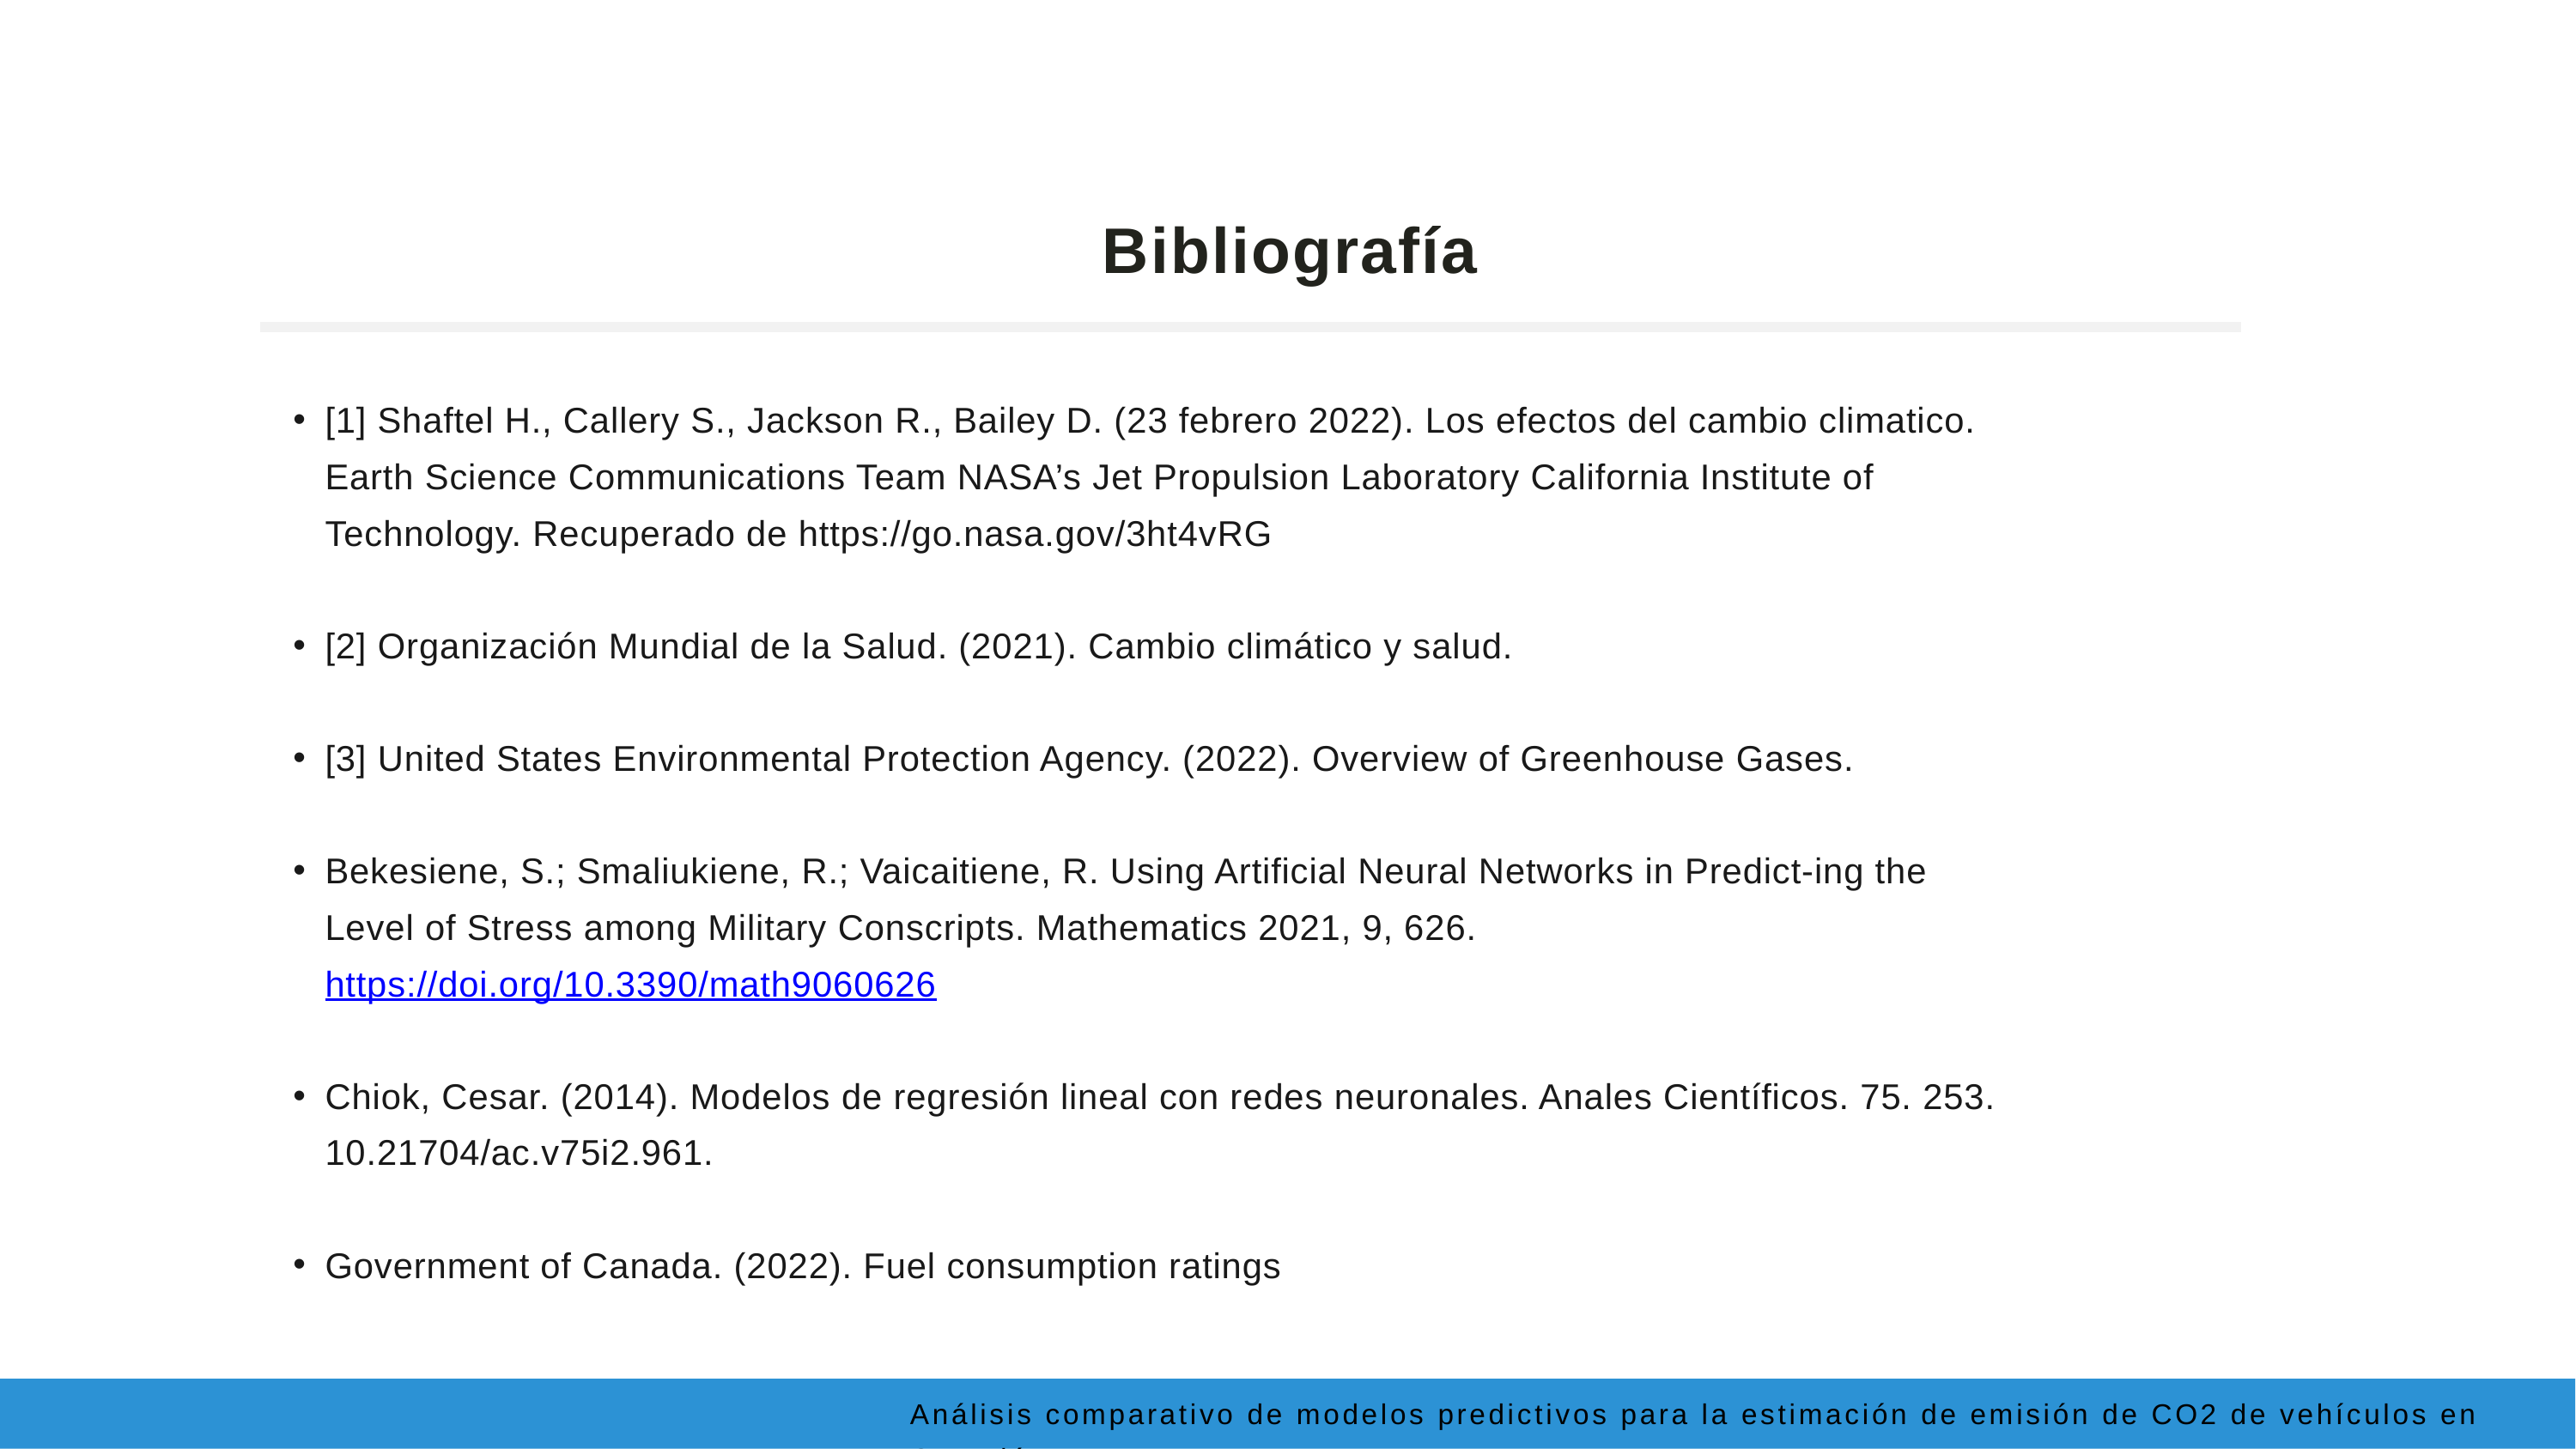

Bibliografía
[1] Shaftel H., Callery S., Jackson R., Bailey D. (23 febrero 2022). Los efectos del cambio climatico. Earth Science Communications Team NASA’s Jet Propulsion Laboratory California Institute of Technology. Recuperado de https://go.nasa.gov/3ht4vRG

[2] Organización Mundial de la Salud. (2021). Cambio climático y salud.

[3] United States Environmental Protection Agency. (2022). Overview of Greenhouse Gases.

Bekesiene, S.; Smaliukiene, R.; Vaicaitiene, R. Using Artificial Neural Networks in Predict-ing the Level of Stress among Military Conscripts. Mathematics 2021, 9, 626. https://doi.org/10.3390/math9060626

Chiok, Cesar. (2014). Modelos de regresión lineal con redes neuronales. Anales Científicos. 75. 253. 10.21704/ac.v75i2.961.

Government of Canada. (2022). Fuel consumption ratings

Análisis comparativo de modelos predictivos para la estimación de emisión de CO2 de vehículos en Canadá